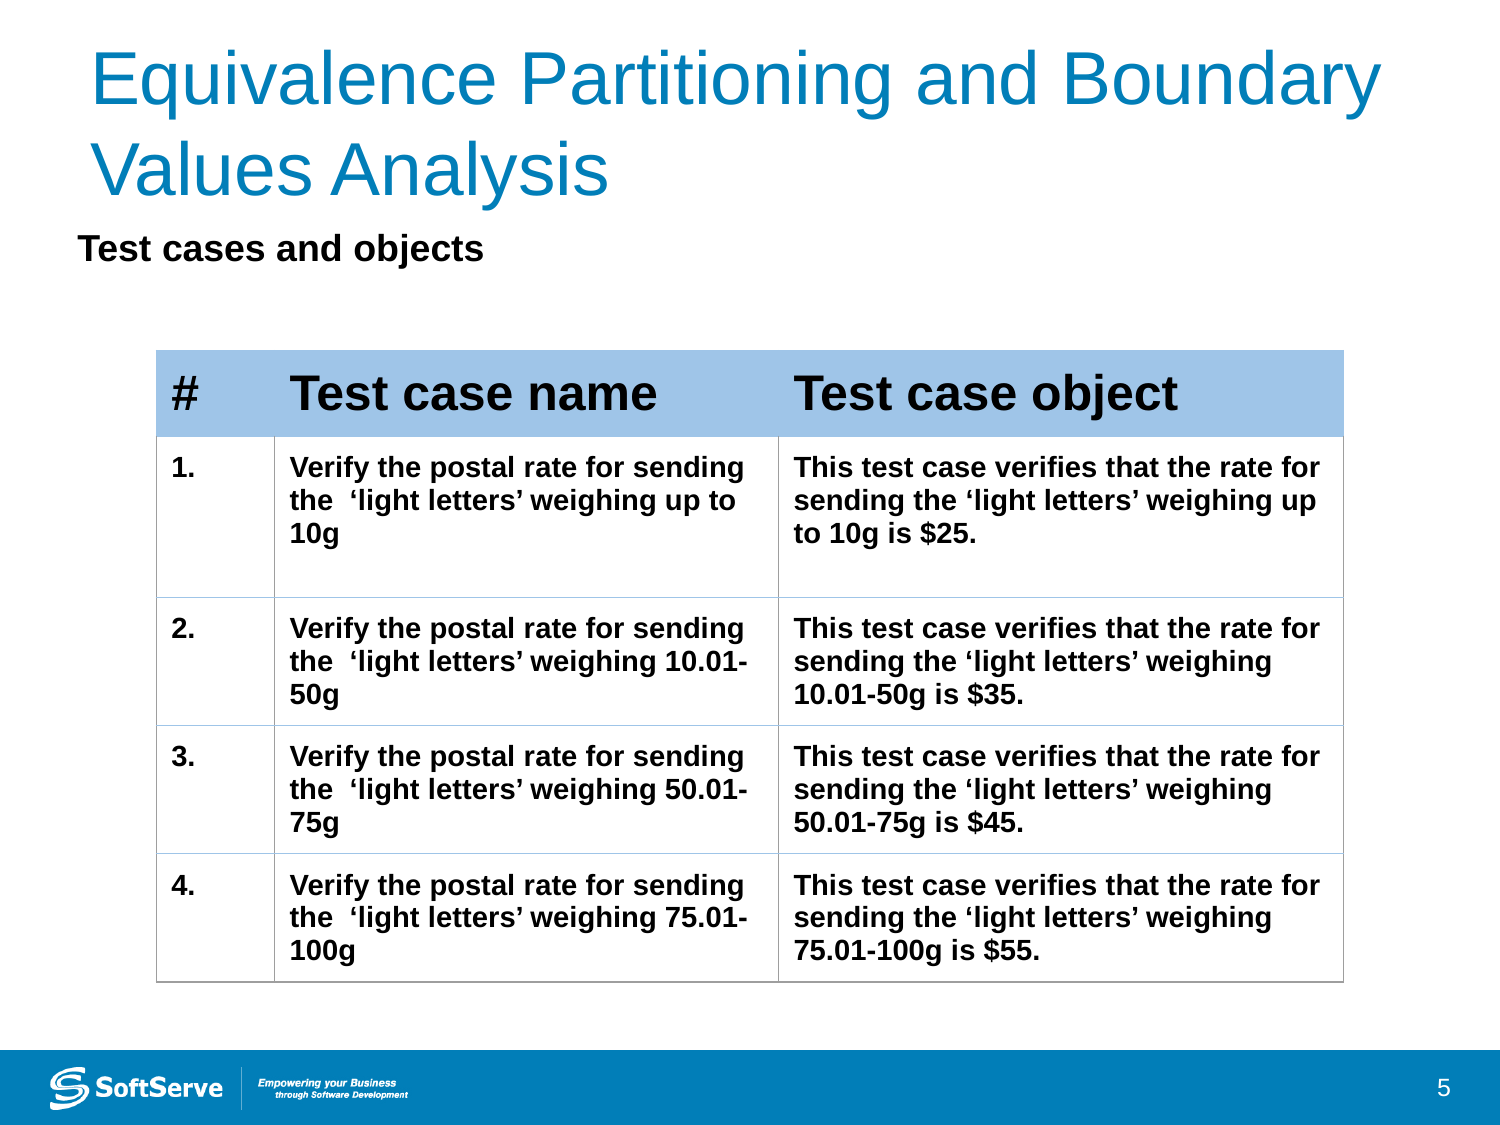

Equivalence Partitioning and Boundary Values Analysis
Test cases and objects

| # | Test case name | Test case object |
| --- | --- | --- |
| 1. | Verify the postal rate for sending the ‘light letters’ weighing up to 10g | This test case verifies that the rate for sending the ‘light letters’ weighing up to 10g is $25. |
| 2. | Verify the postal rate for sending the ‘light letters’ weighing 10.01- 50g | This test case verifies that the rate for sending the ‘light letters’ weighing 10.01-50g is $35. |
| 3. | Verify the postal rate for sending the ‘light letters’ weighing 50.01-75g | This test case verifies that the rate for sending the ‘light letters’ weighing 50.01-75g is $45. |
| 4. | Verify the postal rate for sending the ‘light letters’ weighing 75.01-100g | This test case verifies that the rate for sending the ‘light letters’ weighing 75.01-100g is $55. |
5